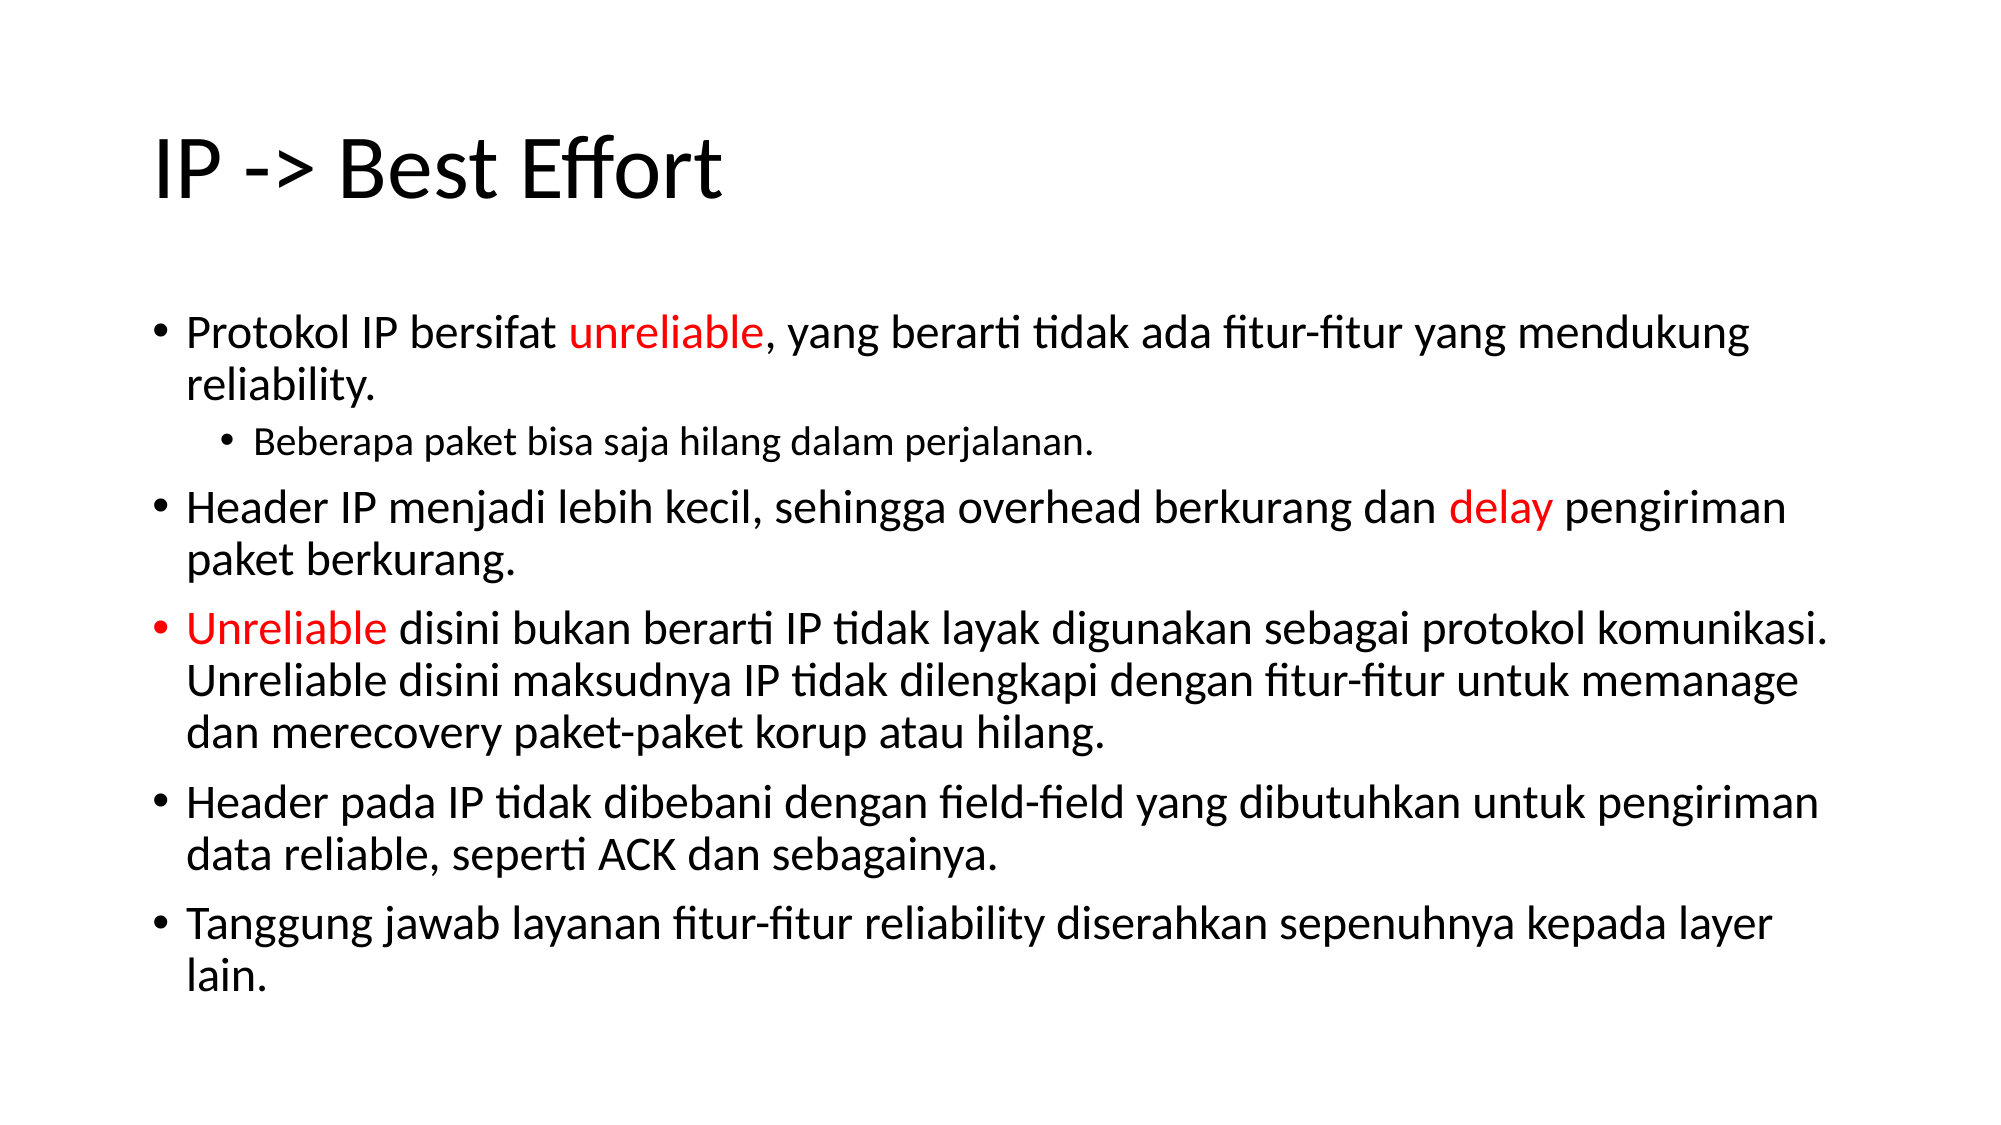

# IP -> Best Effort
Protokol IP bersifat unreliable, yang berarti tidak ada fitur-fitur yang mendukung reliability.
Beberapa paket bisa saja hilang dalam perjalanan.
Header IP menjadi lebih kecil, sehingga overhead berkurang dan delay pengiriman paket berkurang.
Unreliable disini bukan berarti IP tidak layak digunakan sebagai protokol komunikasi. Unreliable disini maksudnya IP tidak dilengkapi dengan fitur-fitur untuk memanage dan merecovery paket-paket korup atau hilang.
Header pada IP tidak dibebani dengan field-field yang dibutuhkan untuk pengiriman data reliable, seperti ACK dan sebagainya.
Tanggung jawab layanan fitur-fitur reliability diserahkan sepenuhnya kepada layer lain.